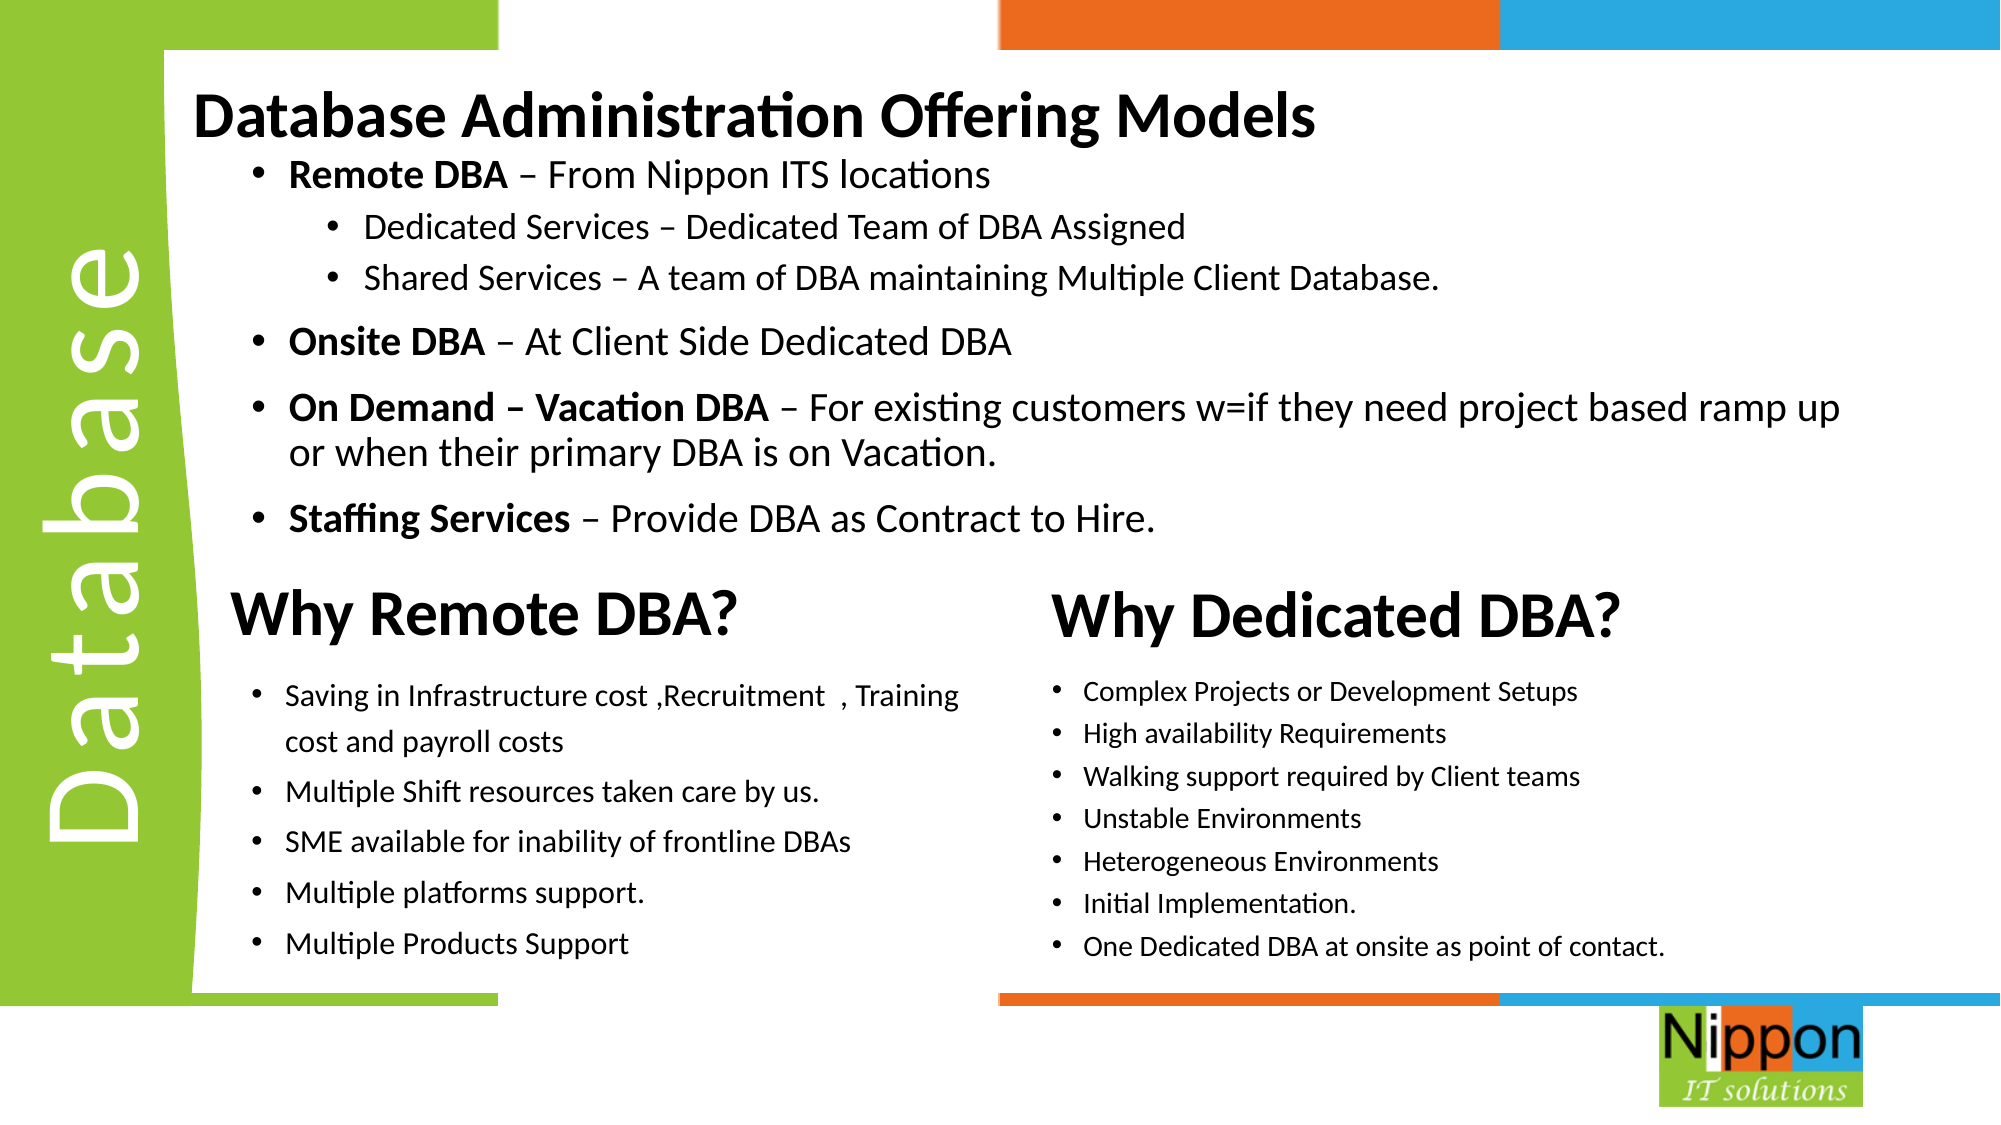

Database Administration Offering Models
Remote DBA – From Nippon ITS locations
Dedicated Services – Dedicated Team of DBA Assigned
Shared Services – A team of DBA maintaining Multiple Client Database.
Onsite DBA – At Client Side Dedicated DBA
On Demand – Vacation DBA – For existing customers w=if they need project based ramp up or when their primary DBA is on Vacation.
Staffing Services – Provide DBA as Contract to Hire.
Database
Why Remote DBA?
Why Dedicated DBA?
Complex Projects or Development Setups
High availability Requirements
Walking support required by Client teams
Unstable Environments
Heterogeneous Environments
Initial Implementation.
One Dedicated DBA at onsite as point of contact.
Saving in Infrastructure cost ,Recruitment  , Training cost and payroll costs
Multiple Shift resources taken care by us.
SME available for inability of frontline DBAs
Multiple platforms support.
Multiple Products Support